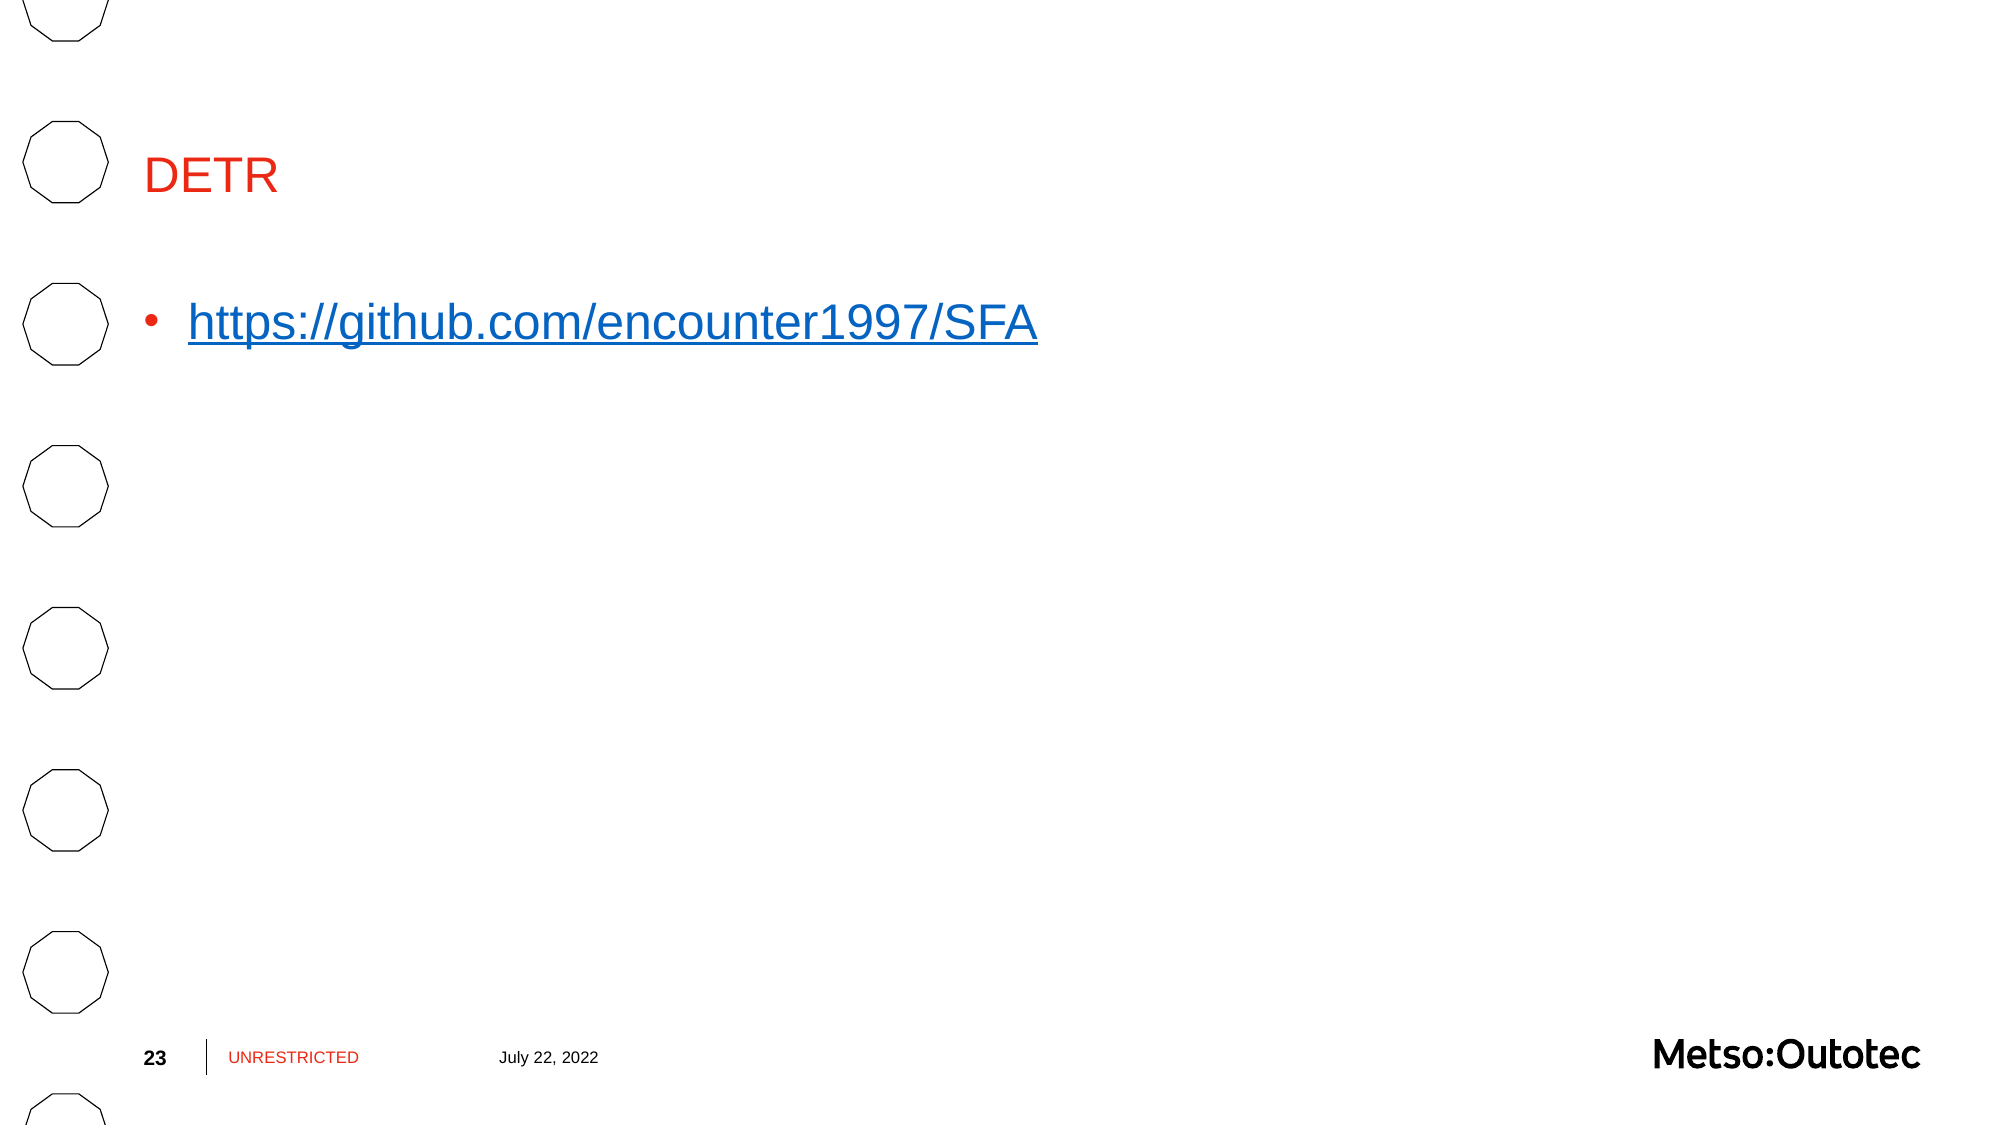

#
DETR
https://github.com/encounter1997/SFA

23
UNRESTRICTED
July 22, 2022